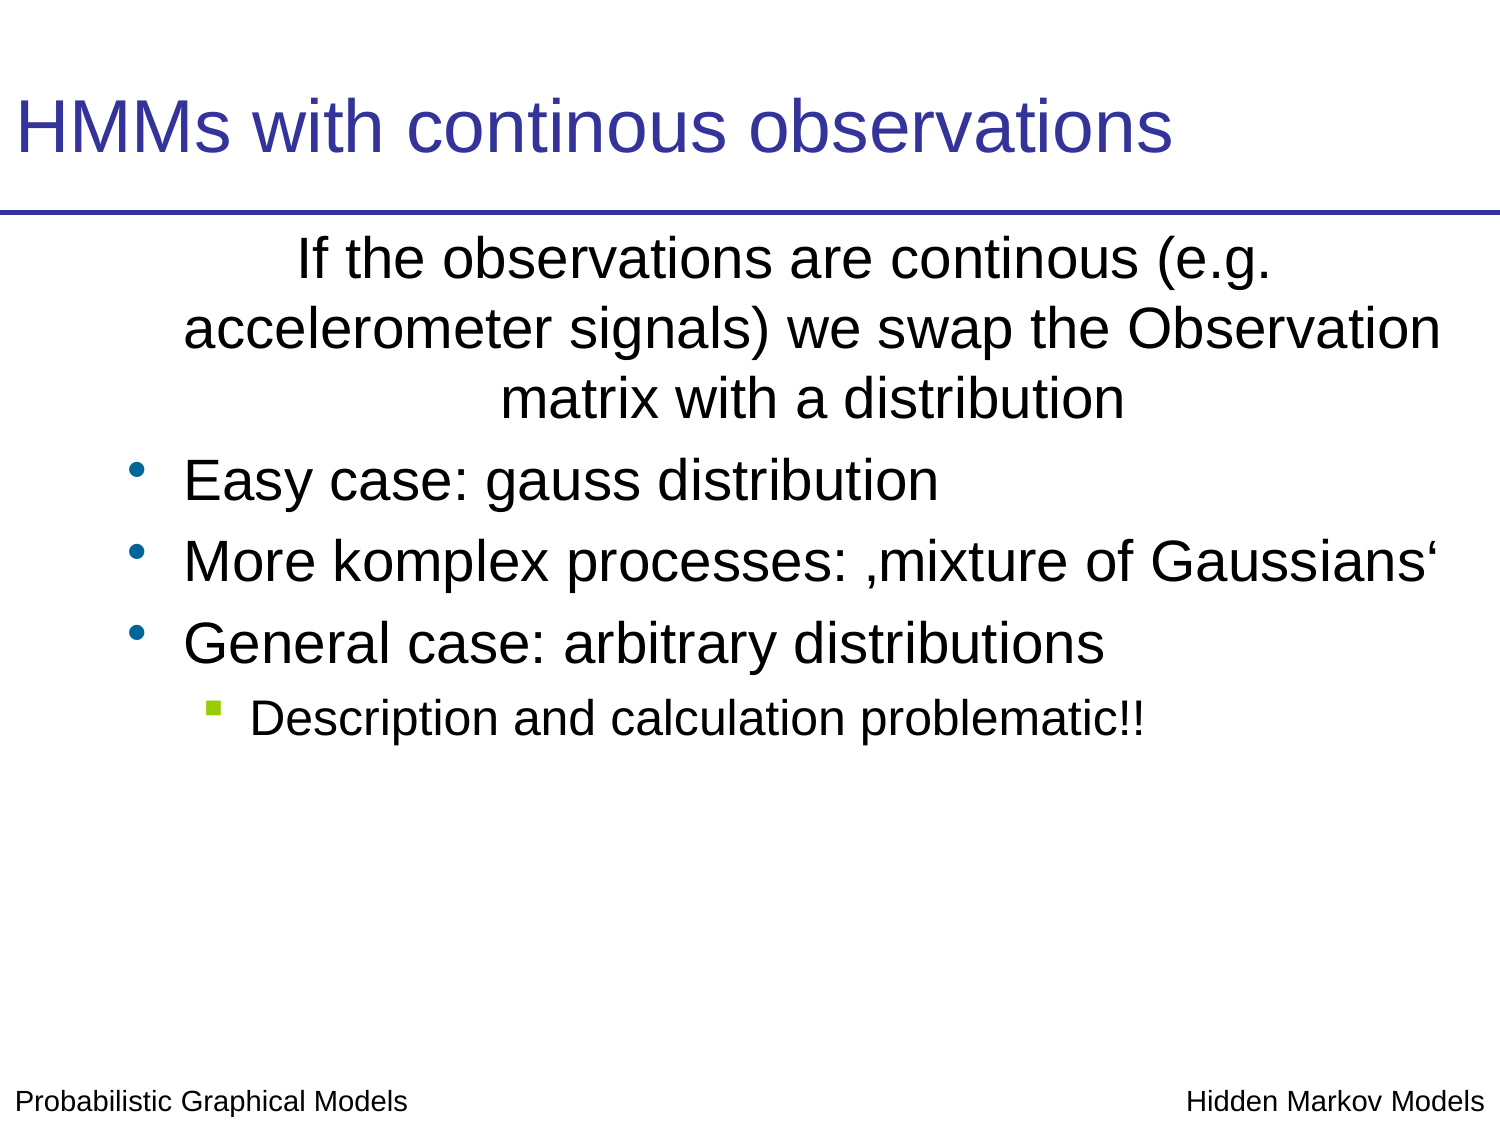

# HMMs with continous observations
If the observations are continous (e.g. accelerometer signals) we swap the Observation matrix with a distribution
Easy case: gauss distribution
More komplex processes: ‚mixture of Gaussians‘
General case: arbitrary distributions
Description and calculation problematic!!